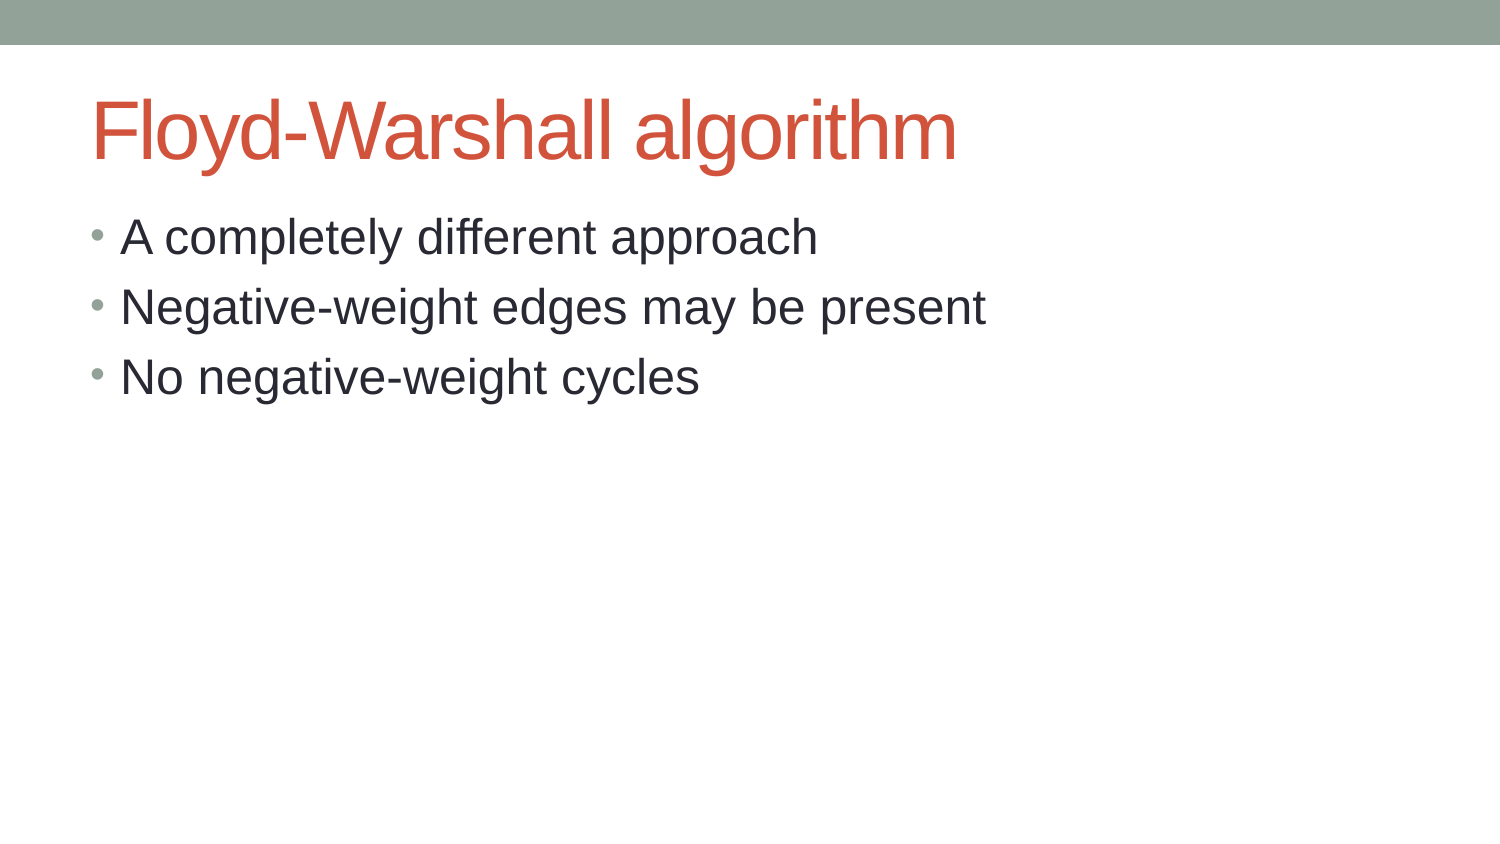

# Floyd-Warshall algorithm
A completely different approach
Negative-weight edges may be present
No negative-weight cycles